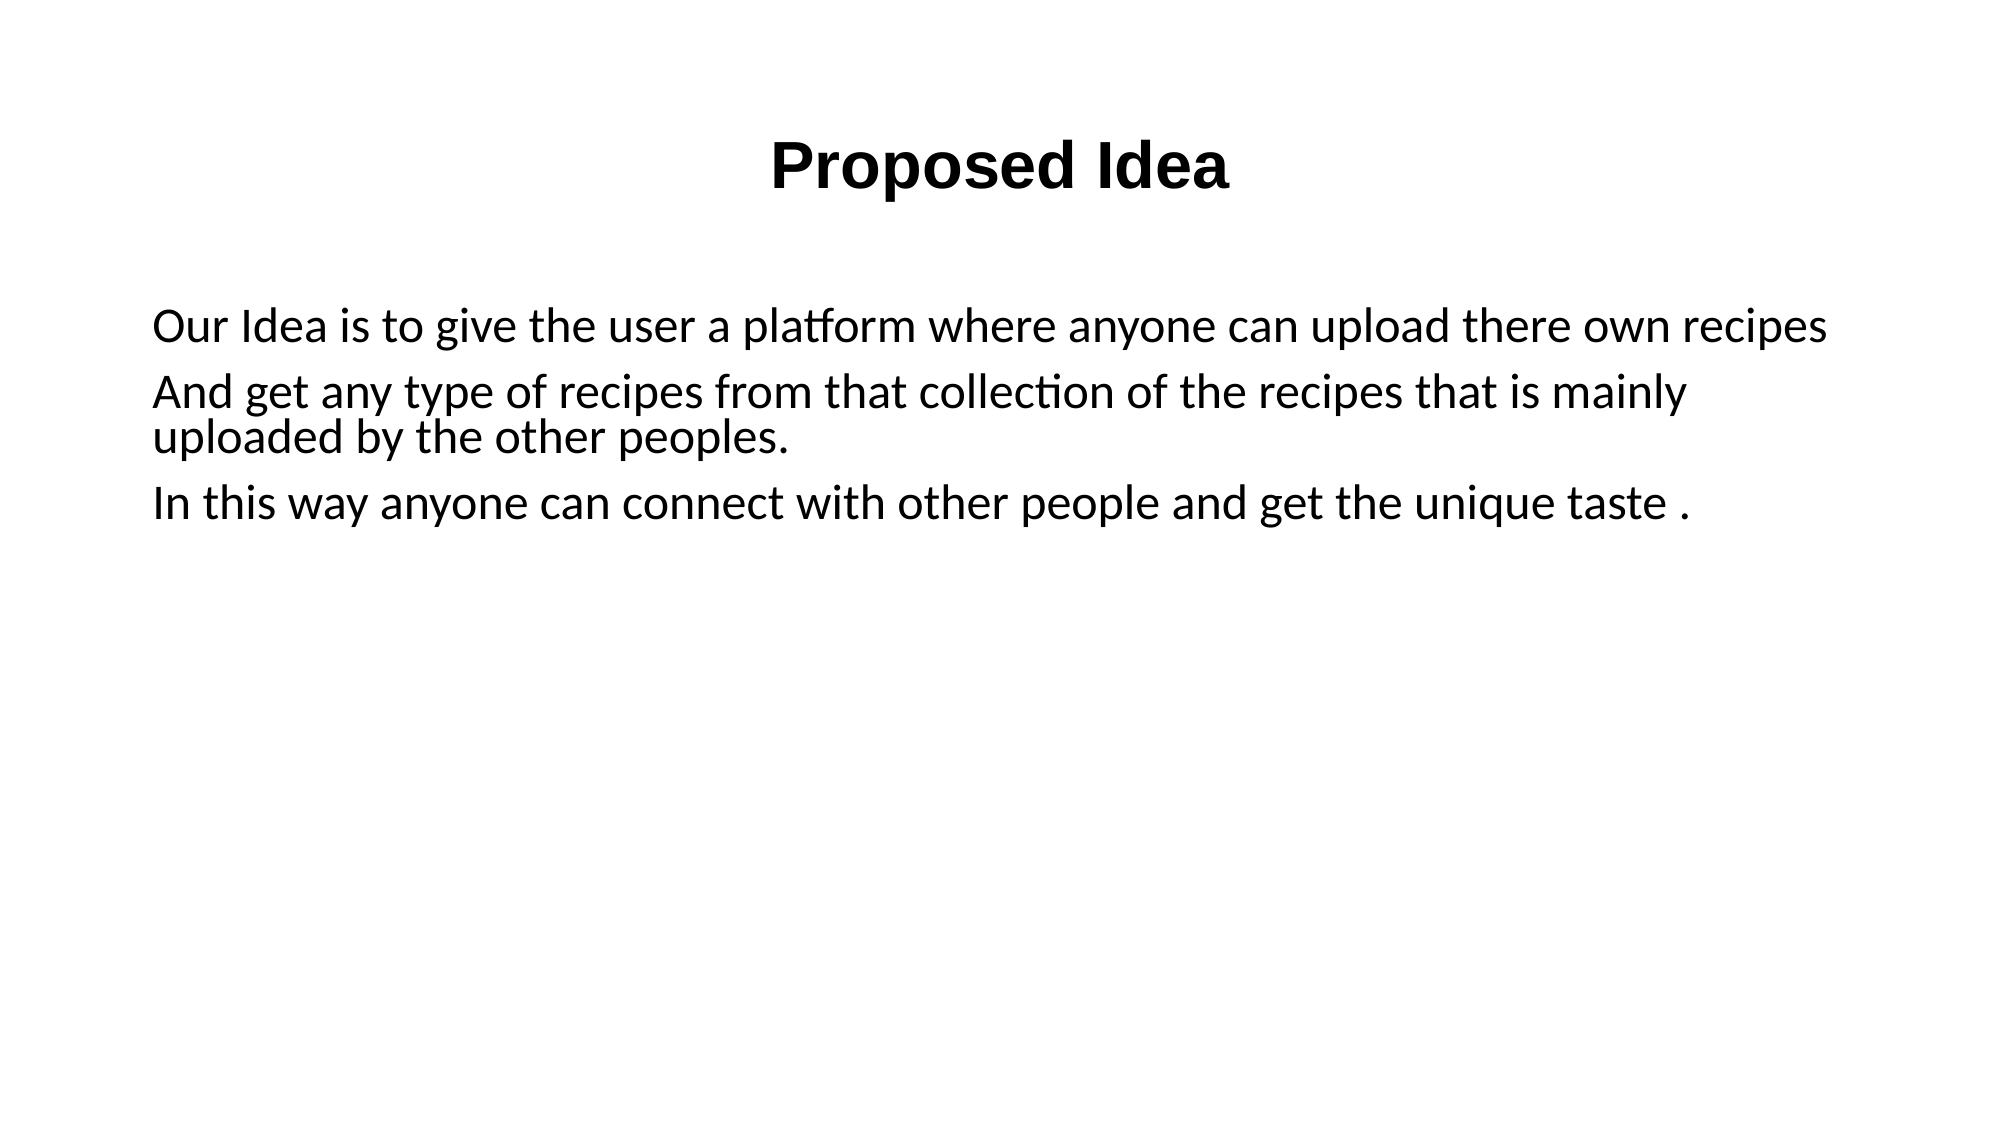

# Proposed Idea
Our Idea is to give the user a platform where anyone can upload there own recipes
And get any type of recipes from that collection of the recipes that is mainly uploaded by the other peoples.
In this way anyone can connect with other people and get the unique taste .